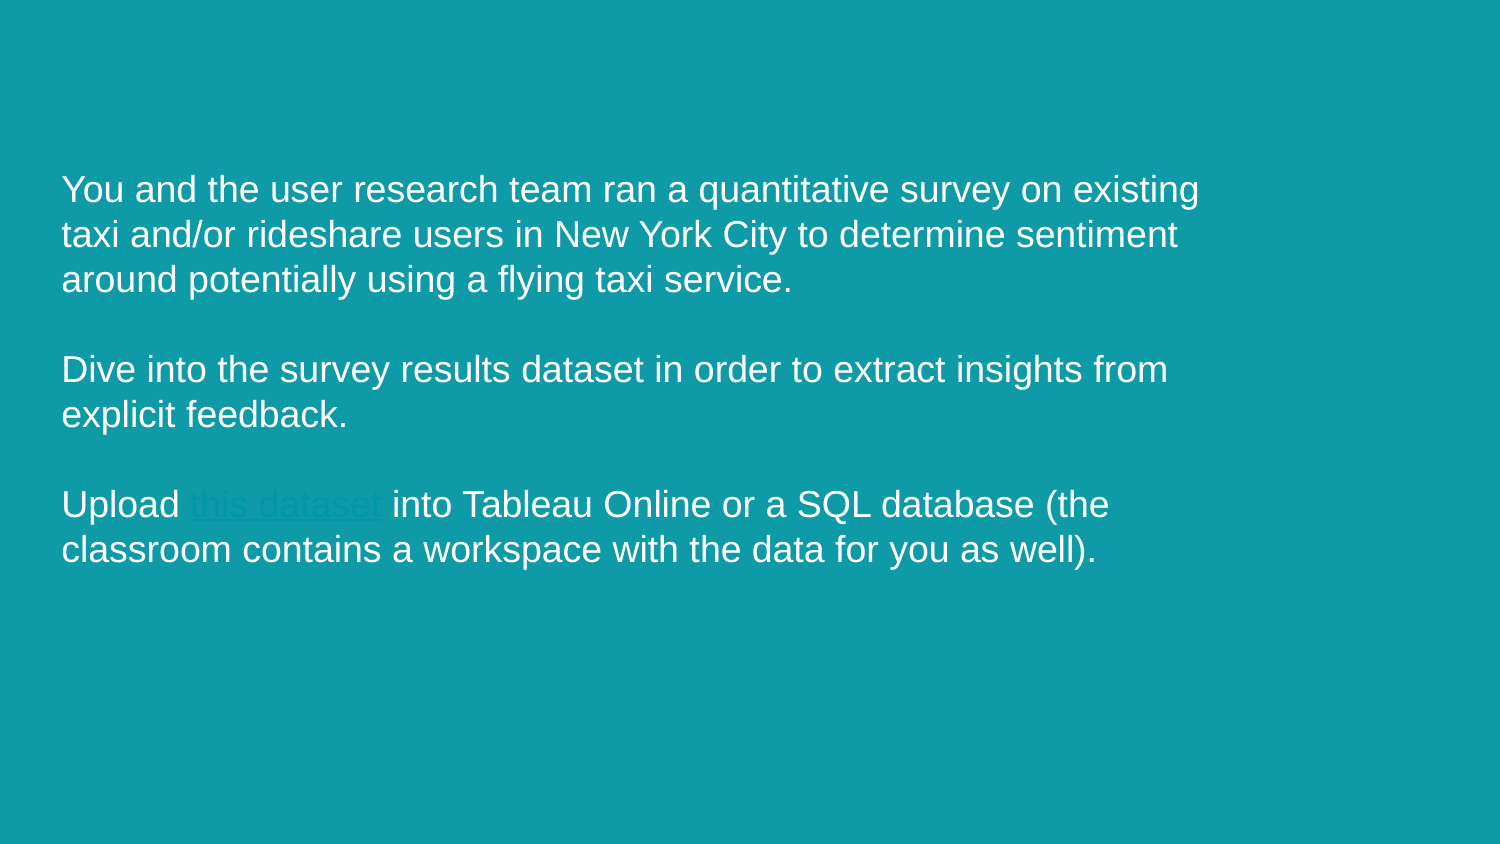

# You and the user research team ran a quantitative survey on existing taxi and/or rideshare users in New York City to determine sentiment around potentially using a flying taxi service.

Dive into the survey results dataset in order to extract insights from explicit feedback.

Upload this dataset into Tableau Online or a SQL database (the classroom contains a workspace with the data for you as well).